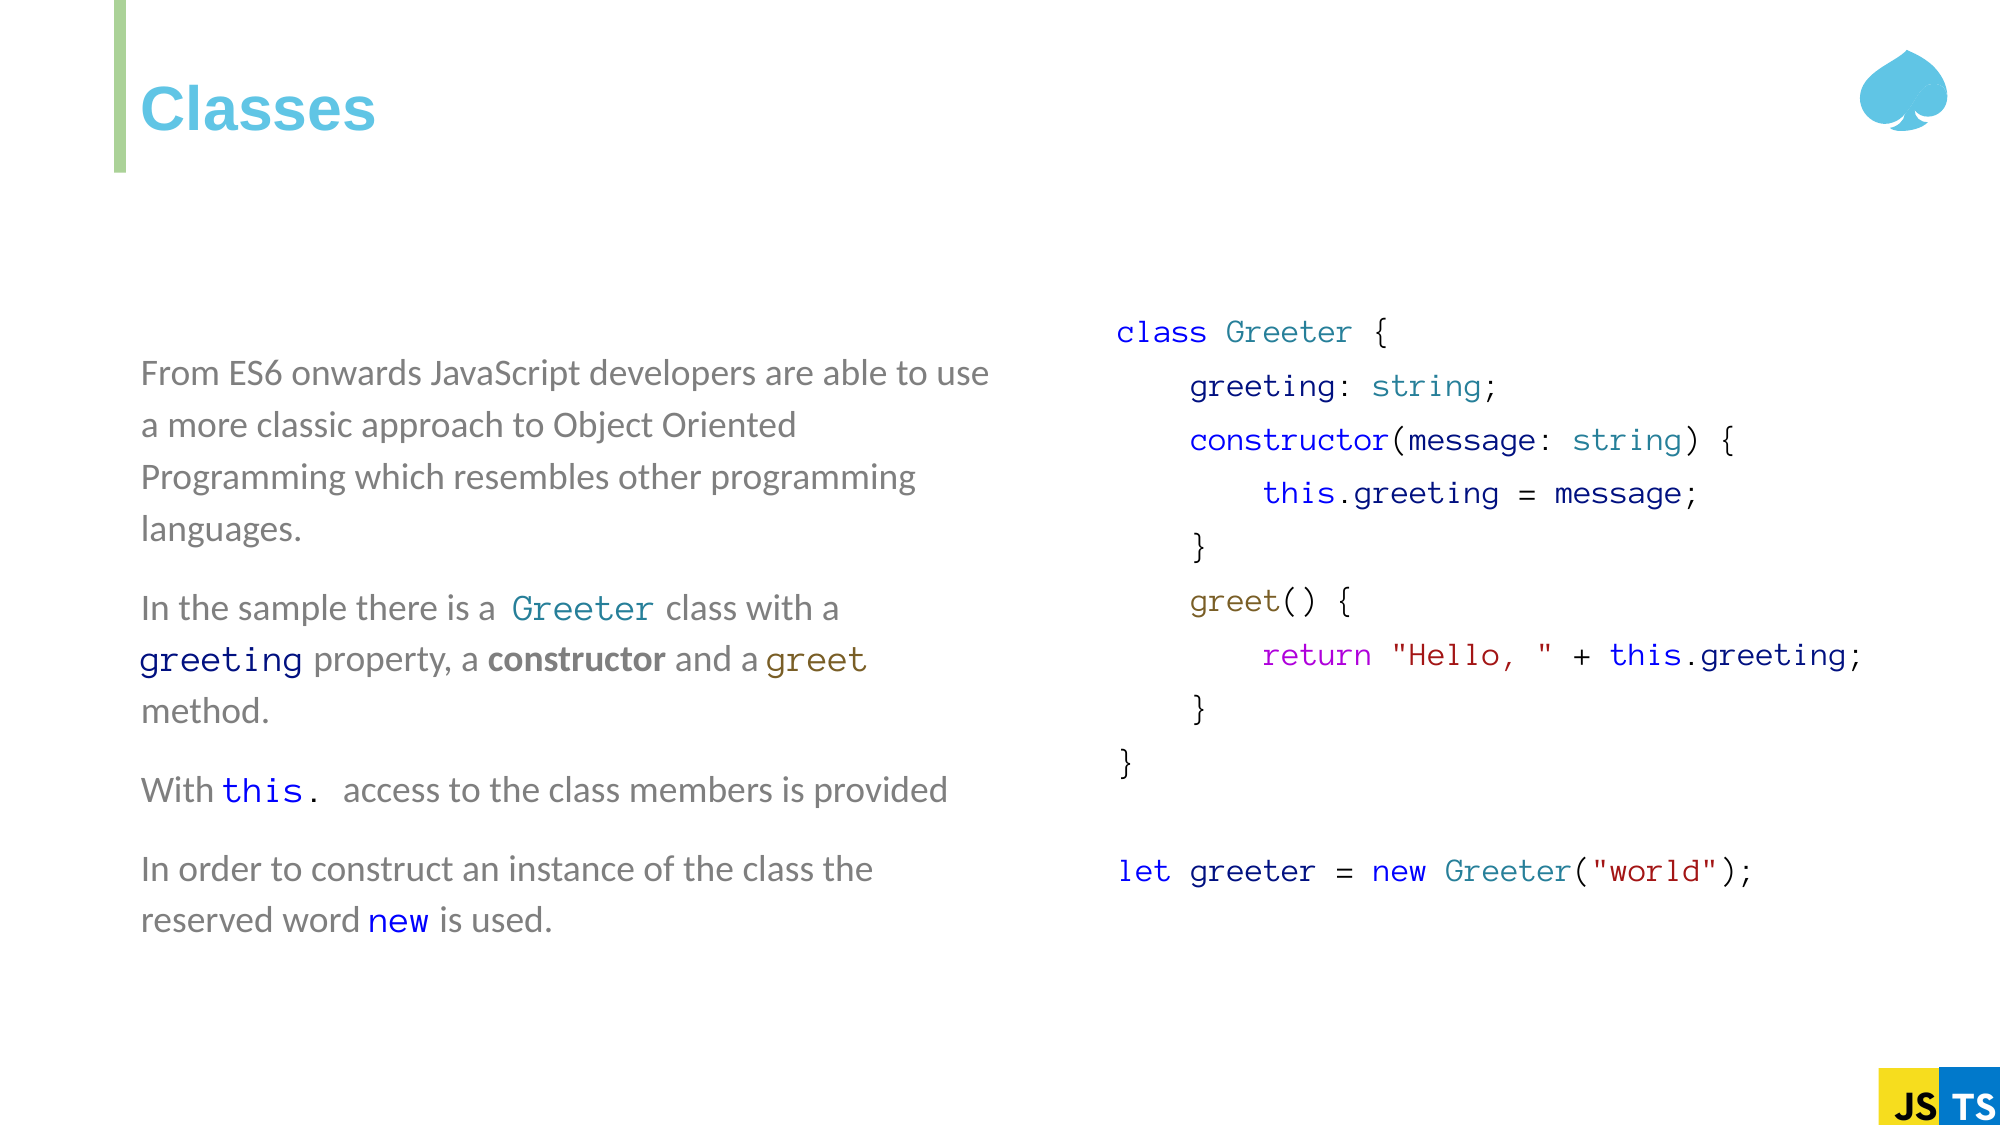

# Classes
From ES6 onwards JavaScript developers are able to use a more classic approach to Object Oriented Programming which resembles other programming languages.
In the sample there is a  Greeter class with a greeting property, a constructor and a greet method.
With this.  access to the class members is provided
In order to construct an instance of the class the reserved word new is used.
class Greeter {
    greeting: string;
    constructor(message: string) {
        this.greeting = message;
    }
    greet() {
        return "Hello, " + this.greeting;
    }
}

let greeter = new Greeter("world");